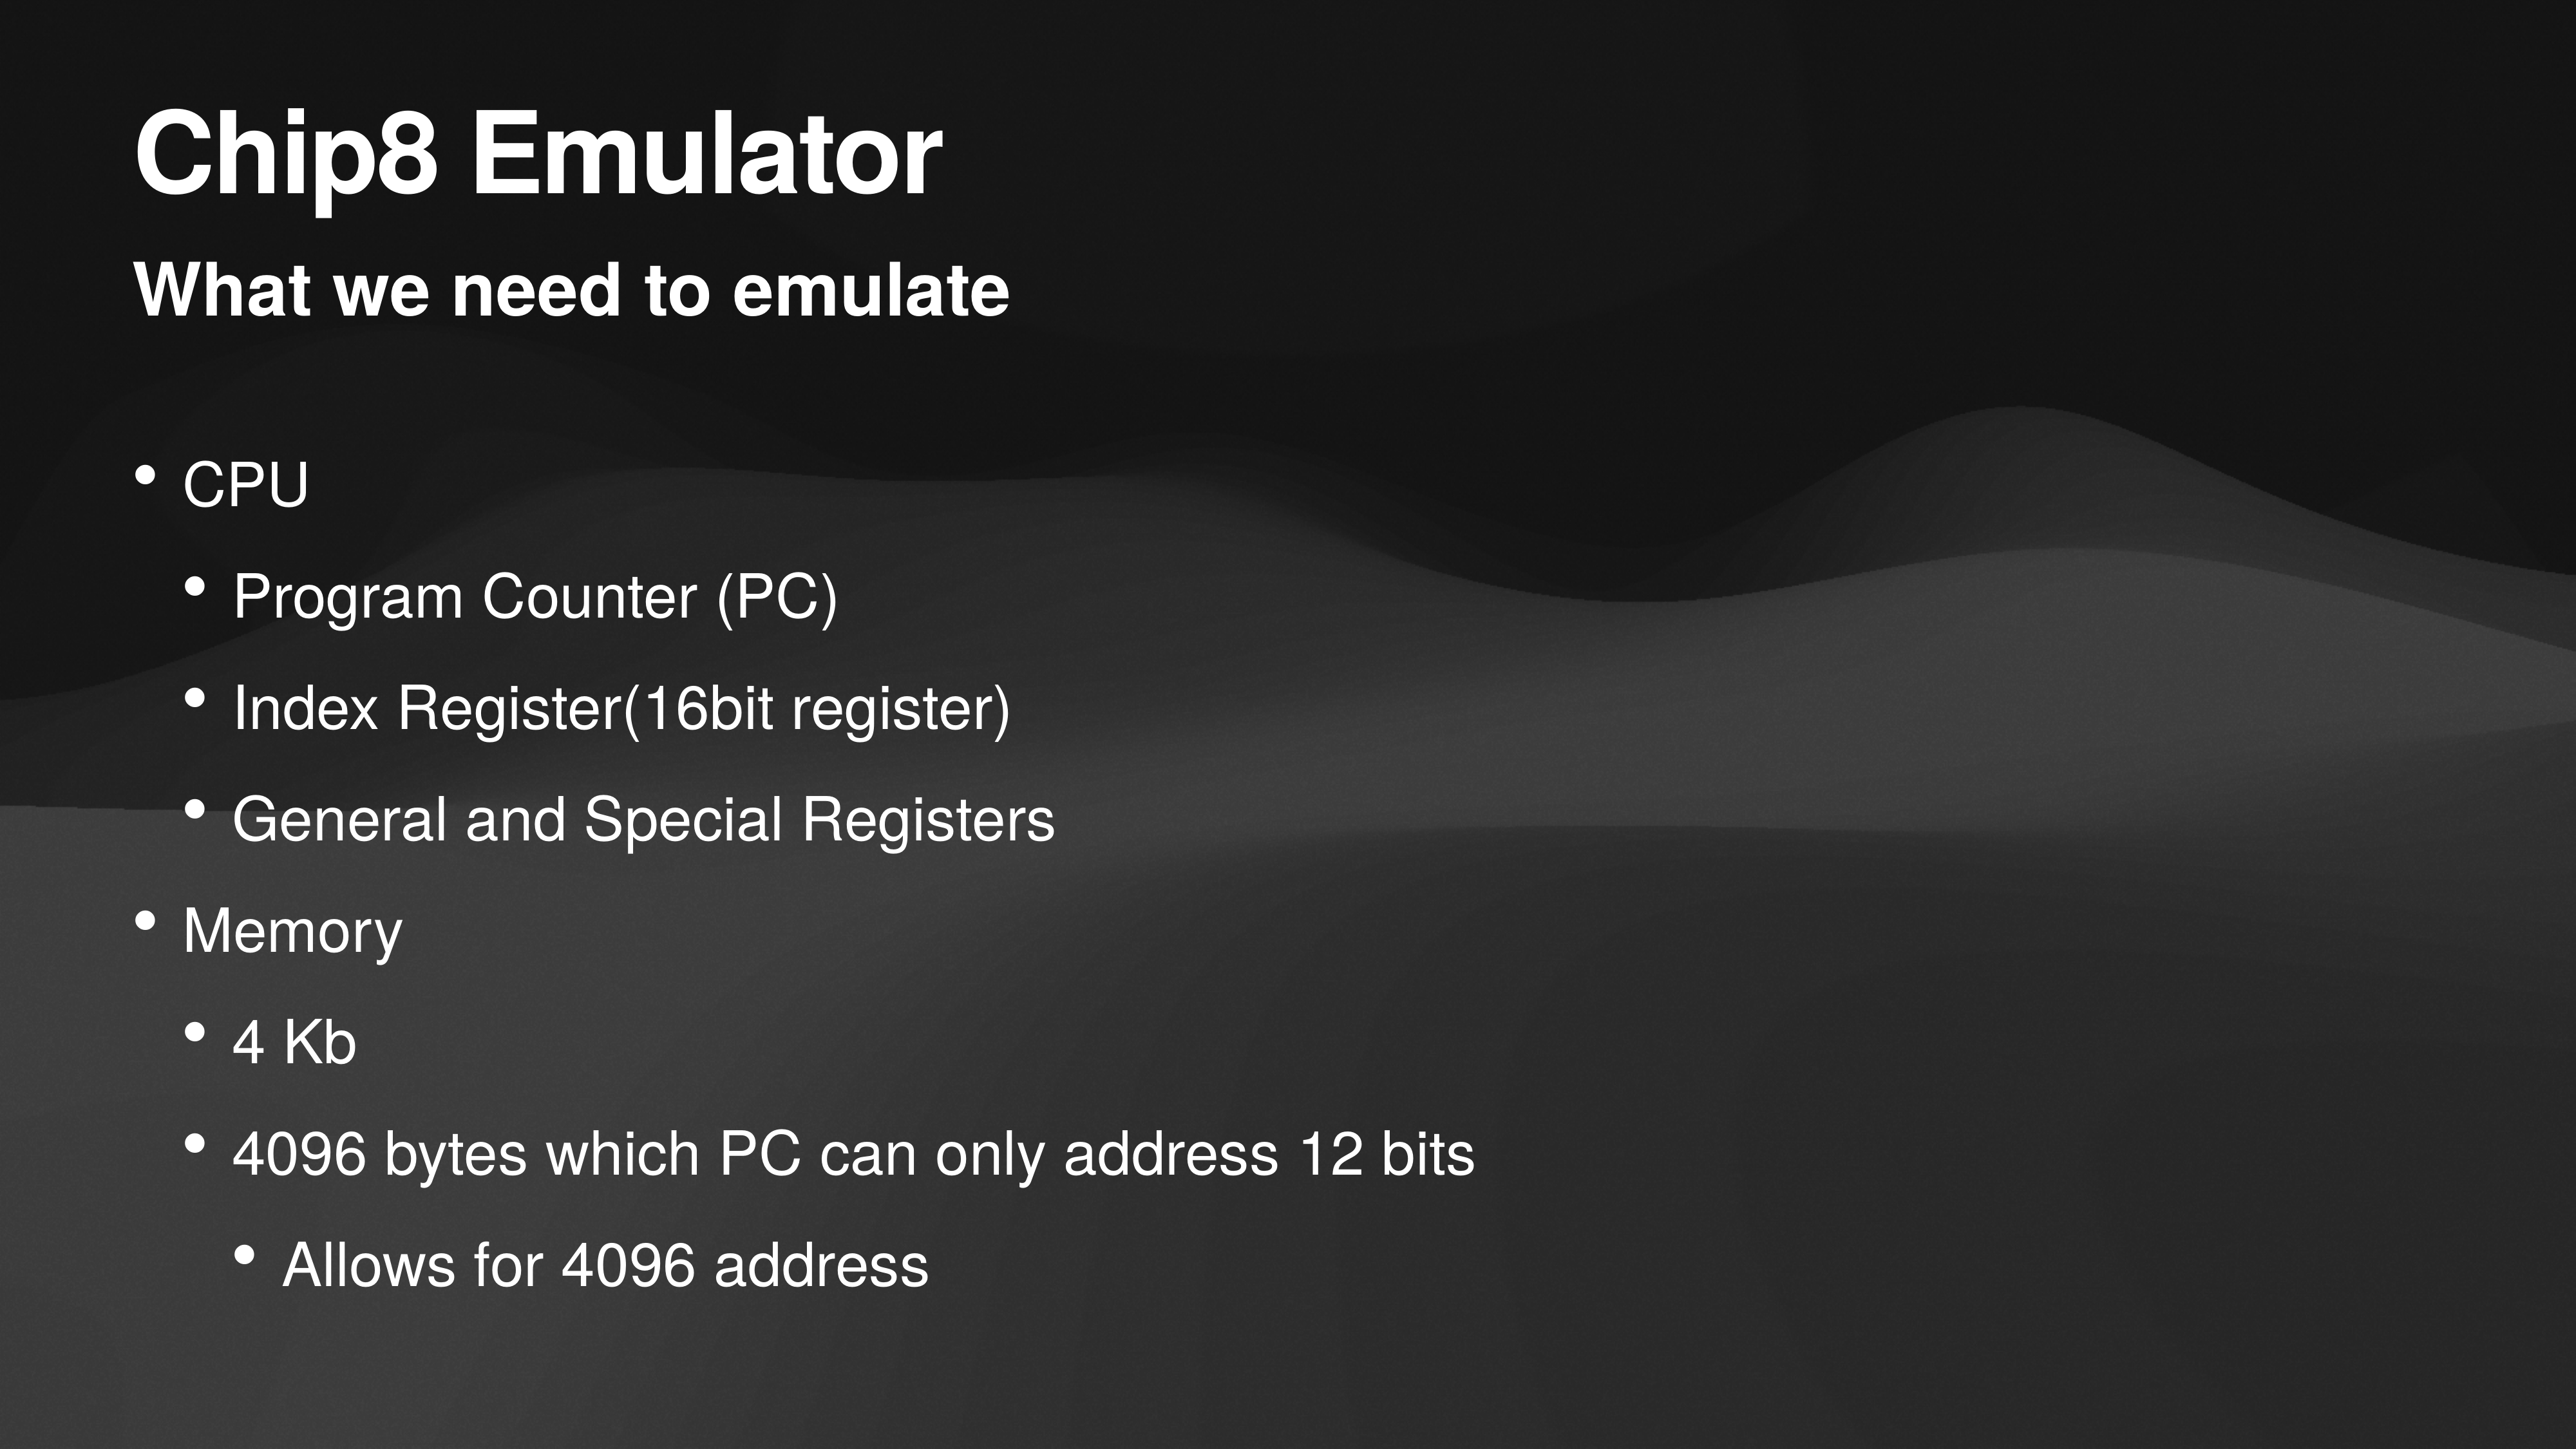

# Chip8 Emulator
What we need to emulate
CPU
Program Counter (PC)
Index Register(16bit register)
General and Special Registers
Memory
4 Kb
4096 bytes which PC can only address 12 bits
Allows for 4096 address